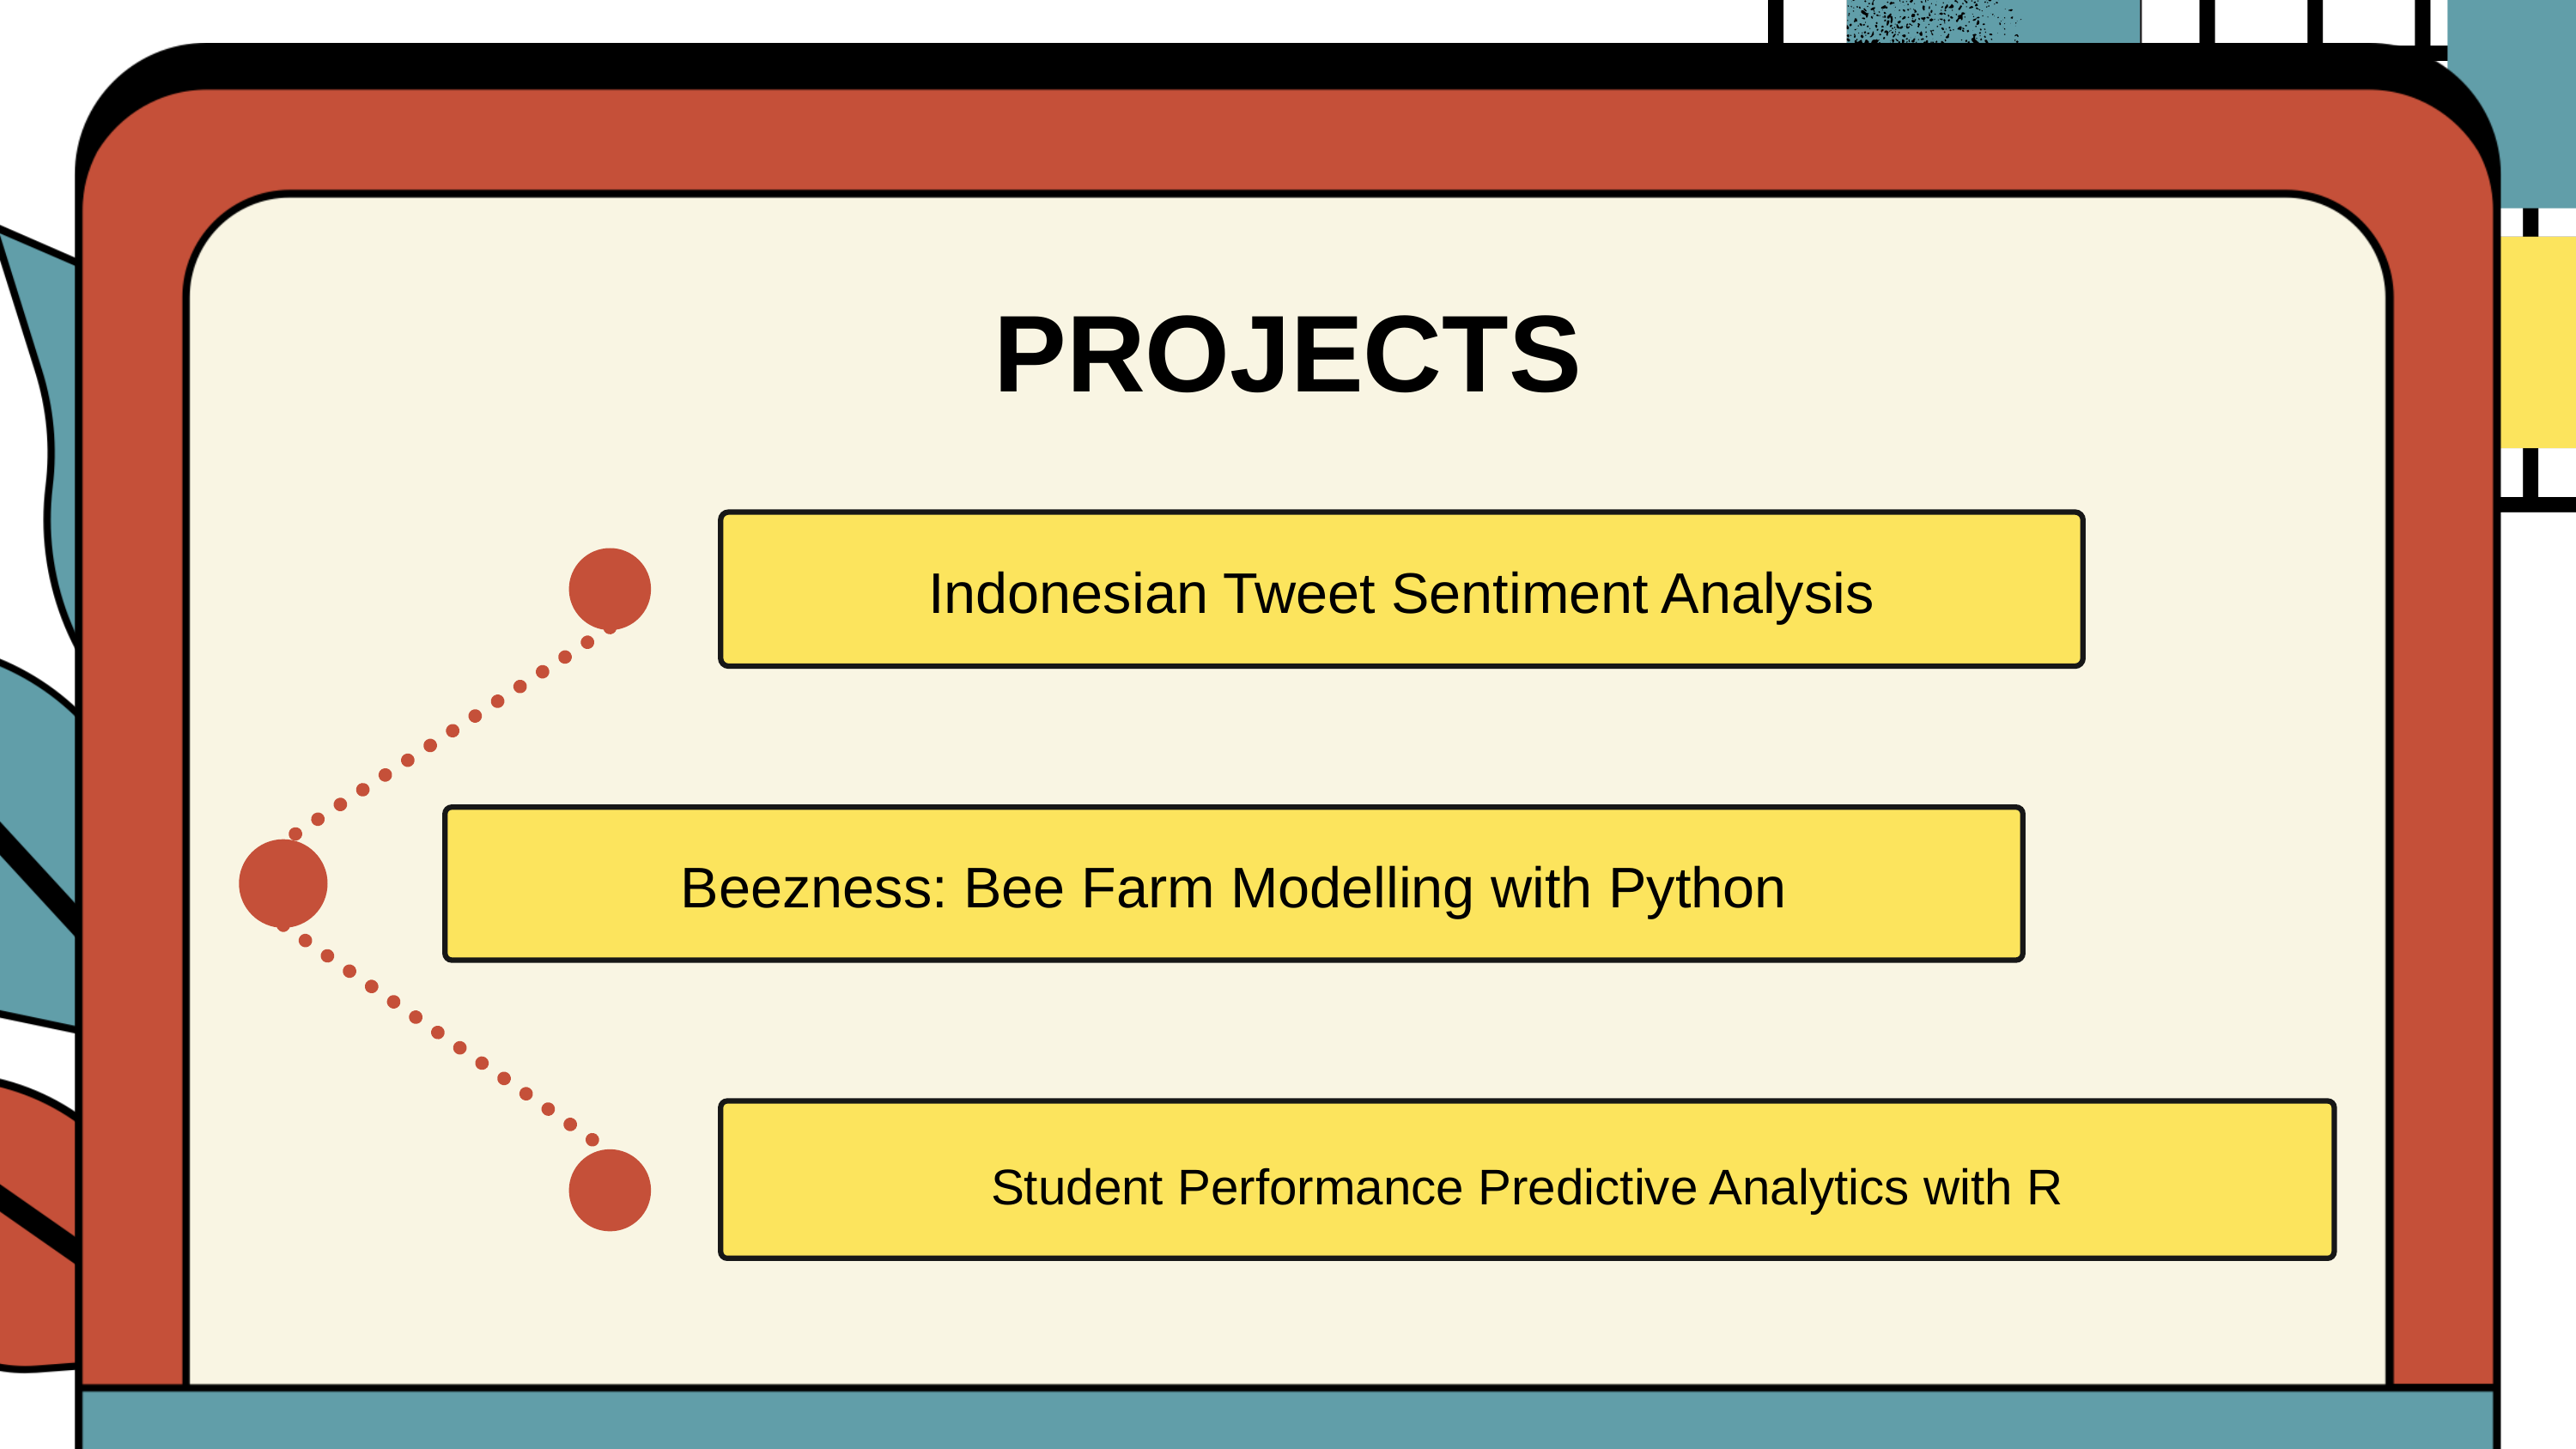

PROJECTS

Indonesian Tweet Sentiment Analysis

Beezness: Bee Farm Modelling with Python

Student Performance Predictive Analytics with R